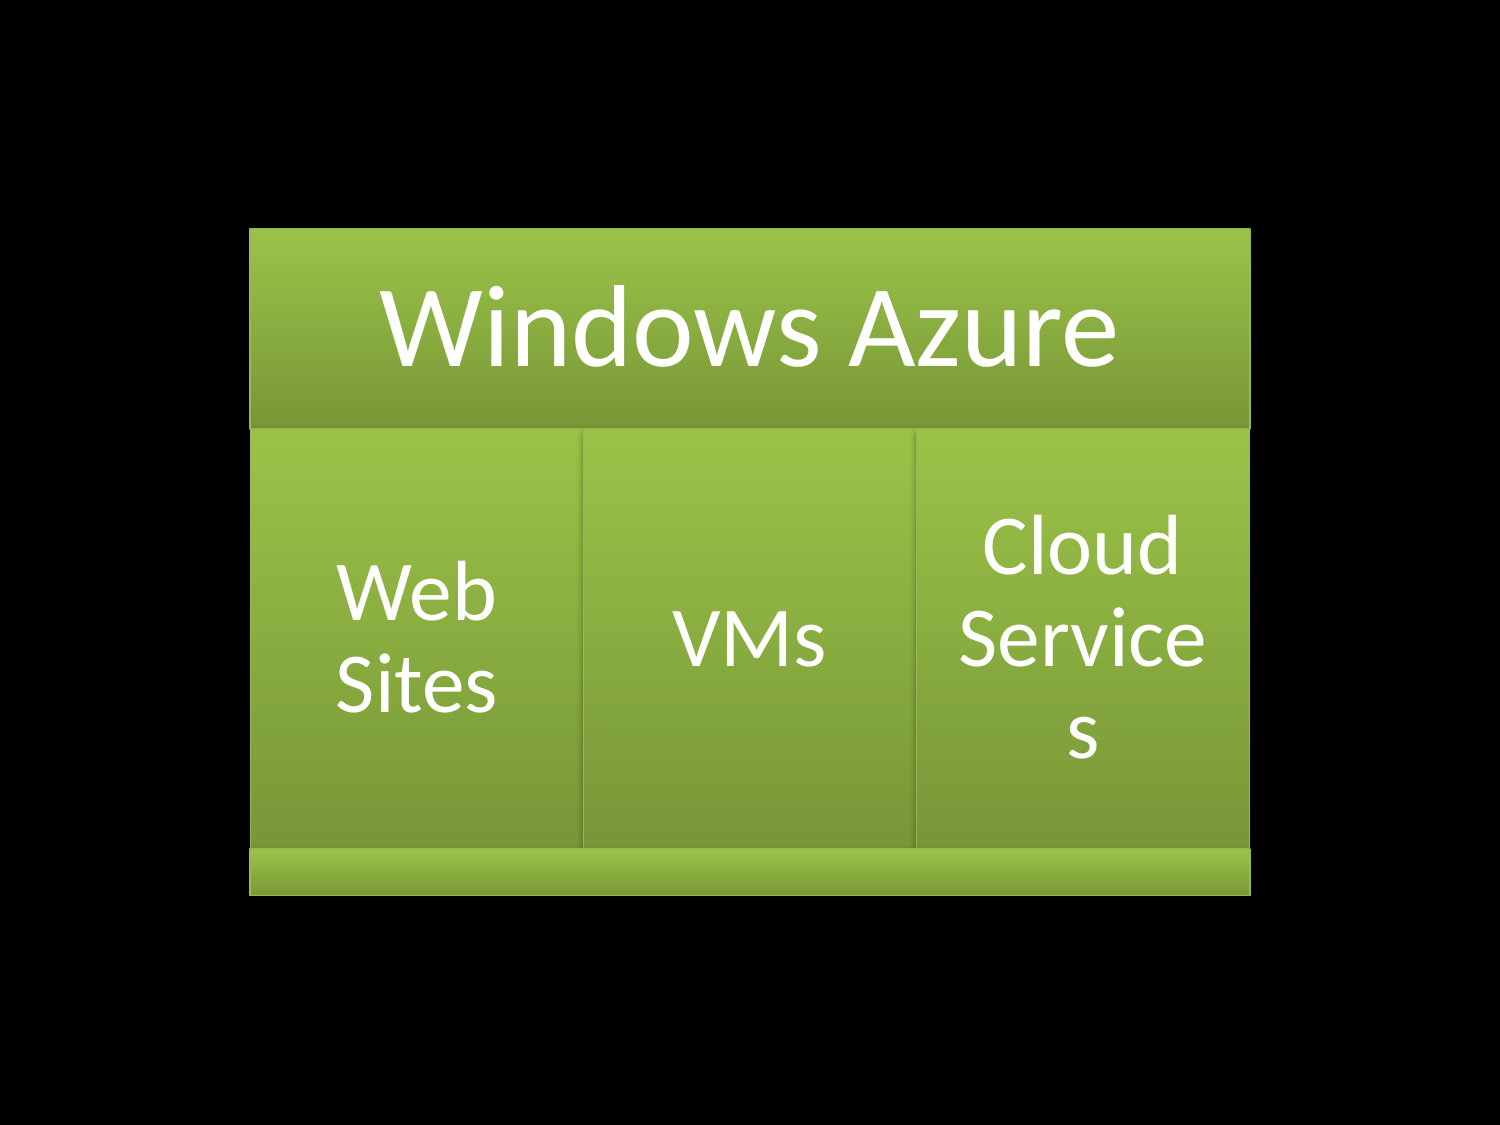

Windows Azure
Web Sites
VMs
Cloud Services